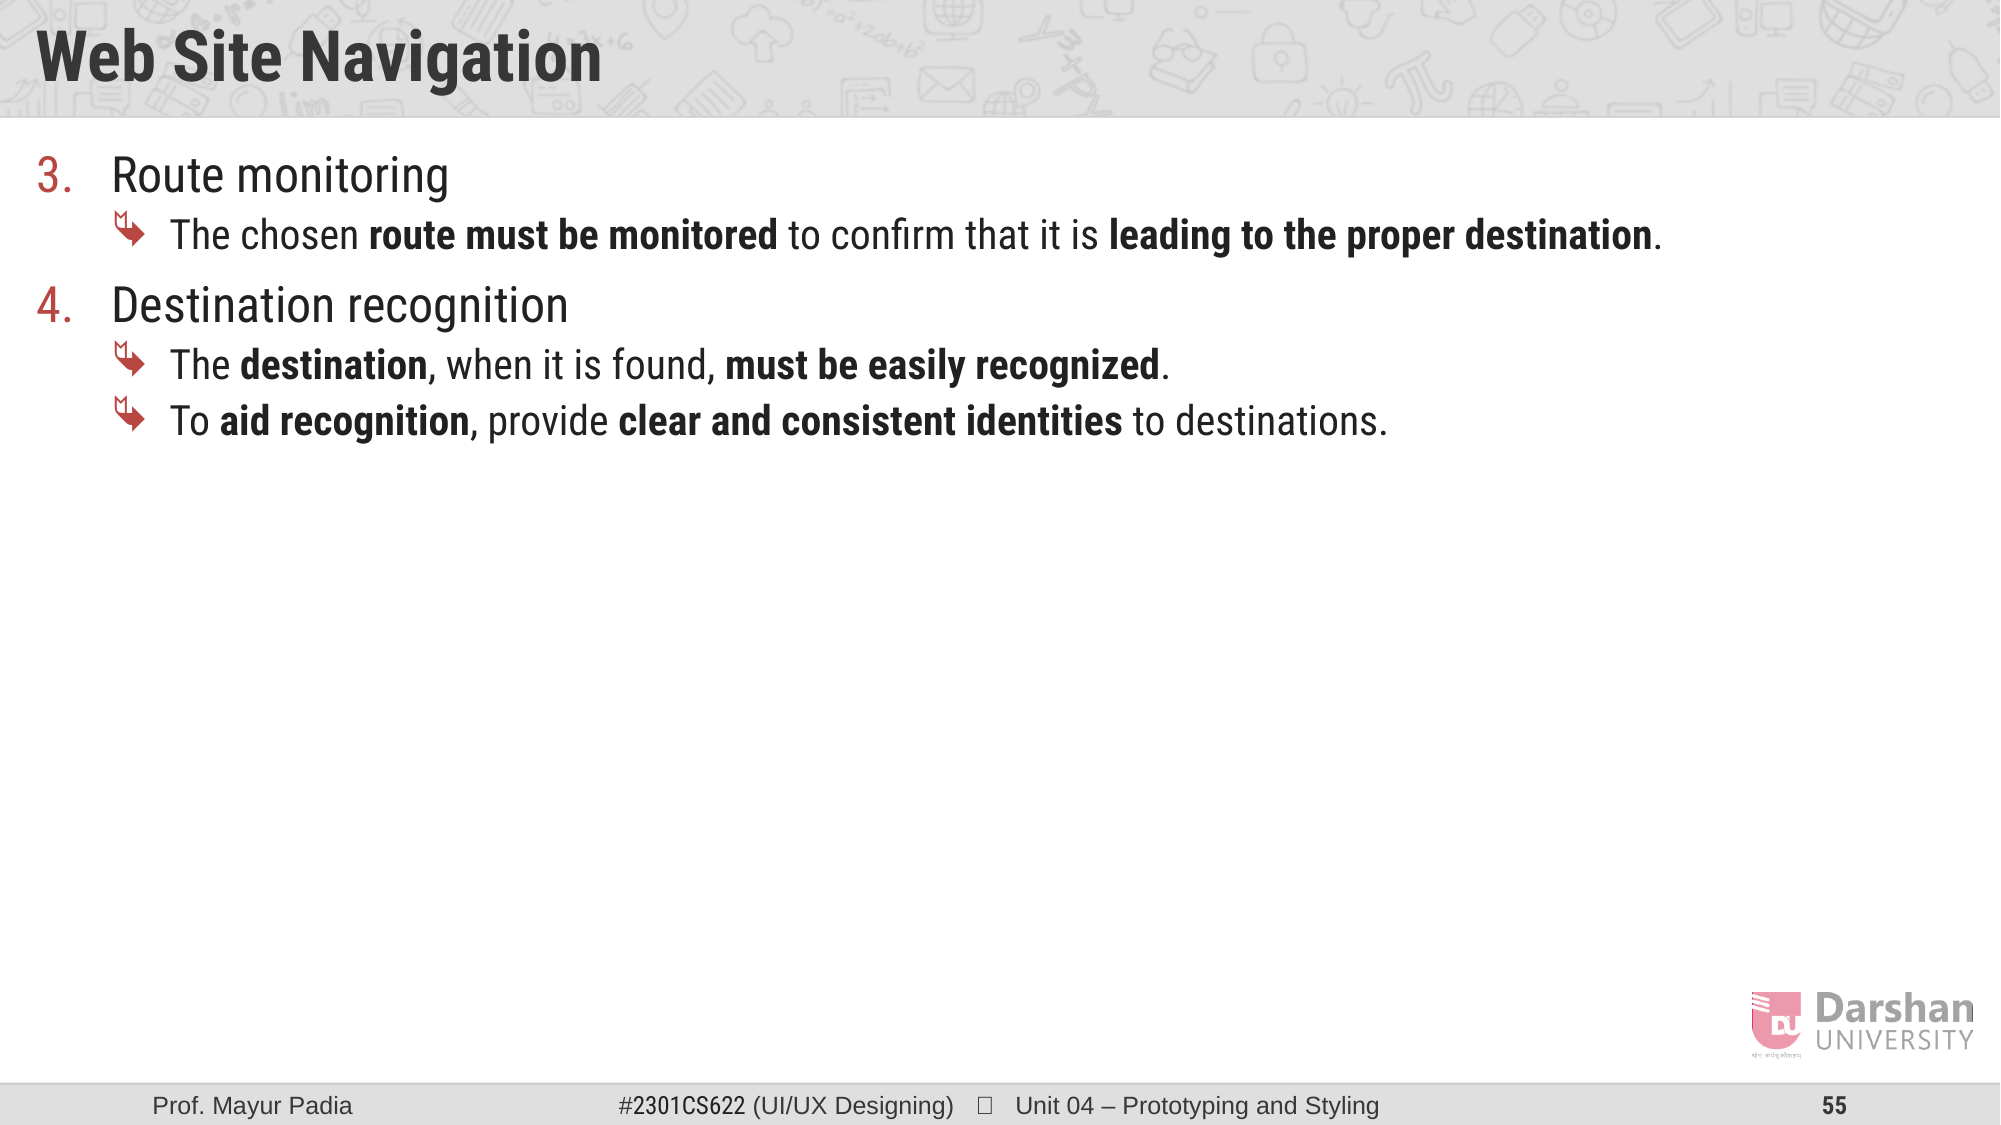

# Web Site Navigation
Route monitoring
The chosen route must be monitored to confirm that it is leading to the proper destination.
Destination recognition
The destination, when it is found, must be easily recognized.
To aid recognition, provide clear and consistent identities to destinations.